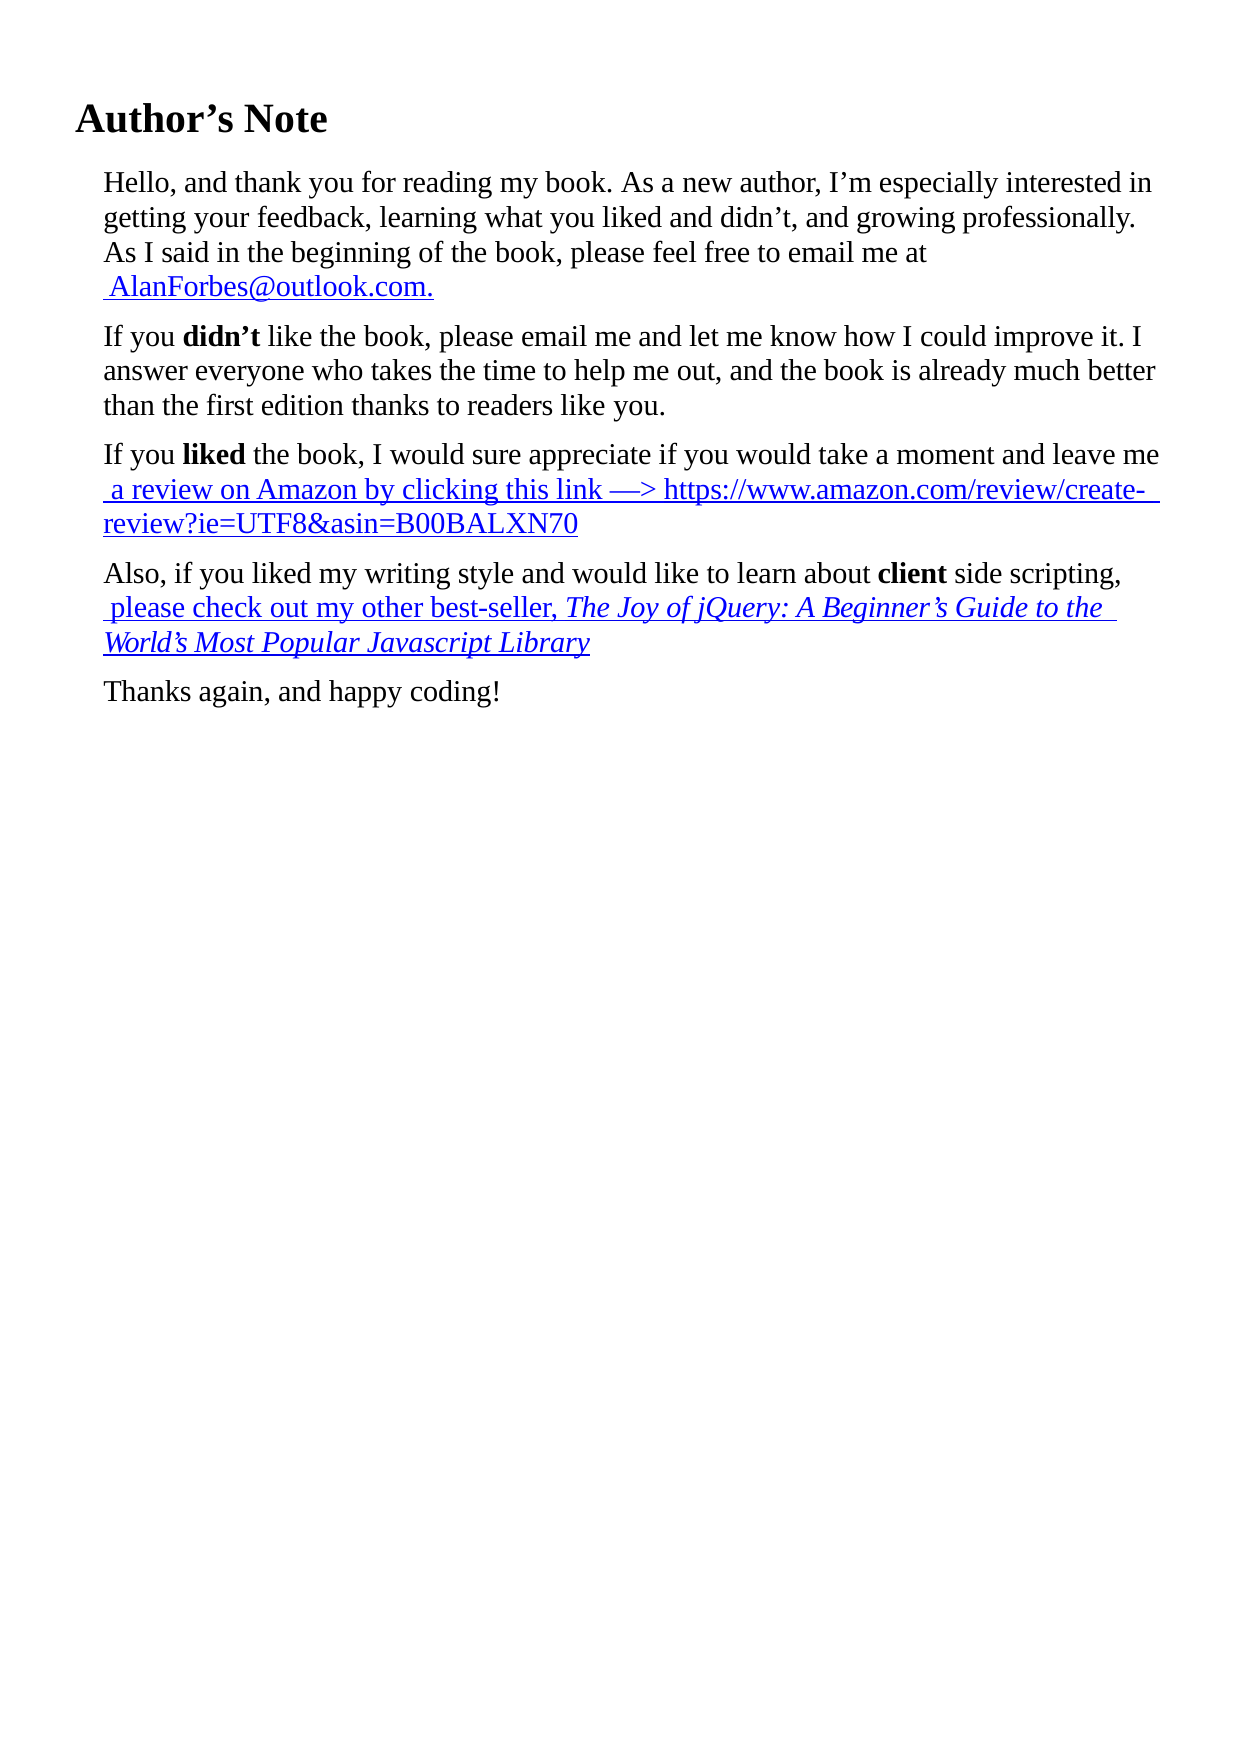

Author’s Note
Hello, and thank you for reading my book. As a new author, I’m especially interested in  getting your feedback, learning what you liked and didn’t, and growing professionally.  As I said in the beginning of the book, please feel free to email me at  AlanForbes@outlook.com.
If you didn’t like the book, please email me and let me know how I could improve it. I  answer everyone who takes the time to help me out, and the book is already much better  than the first edition thanks to readers like you.
If you liked the book, I would sure appreciate if you would take a moment and leave me  a review on Amazon by clicking this link —> https://www.amazon.com/review/create-  review?ie=UTF8&asin=B00BALXN70
Also, if you liked my writing style and would like to learn about client side scripting,  please check out my other best-seller, The Joy of jQuery: A Beginner’s Guide to the  World’s Most Popular Javascript Library
Thanks again, and happy coding!